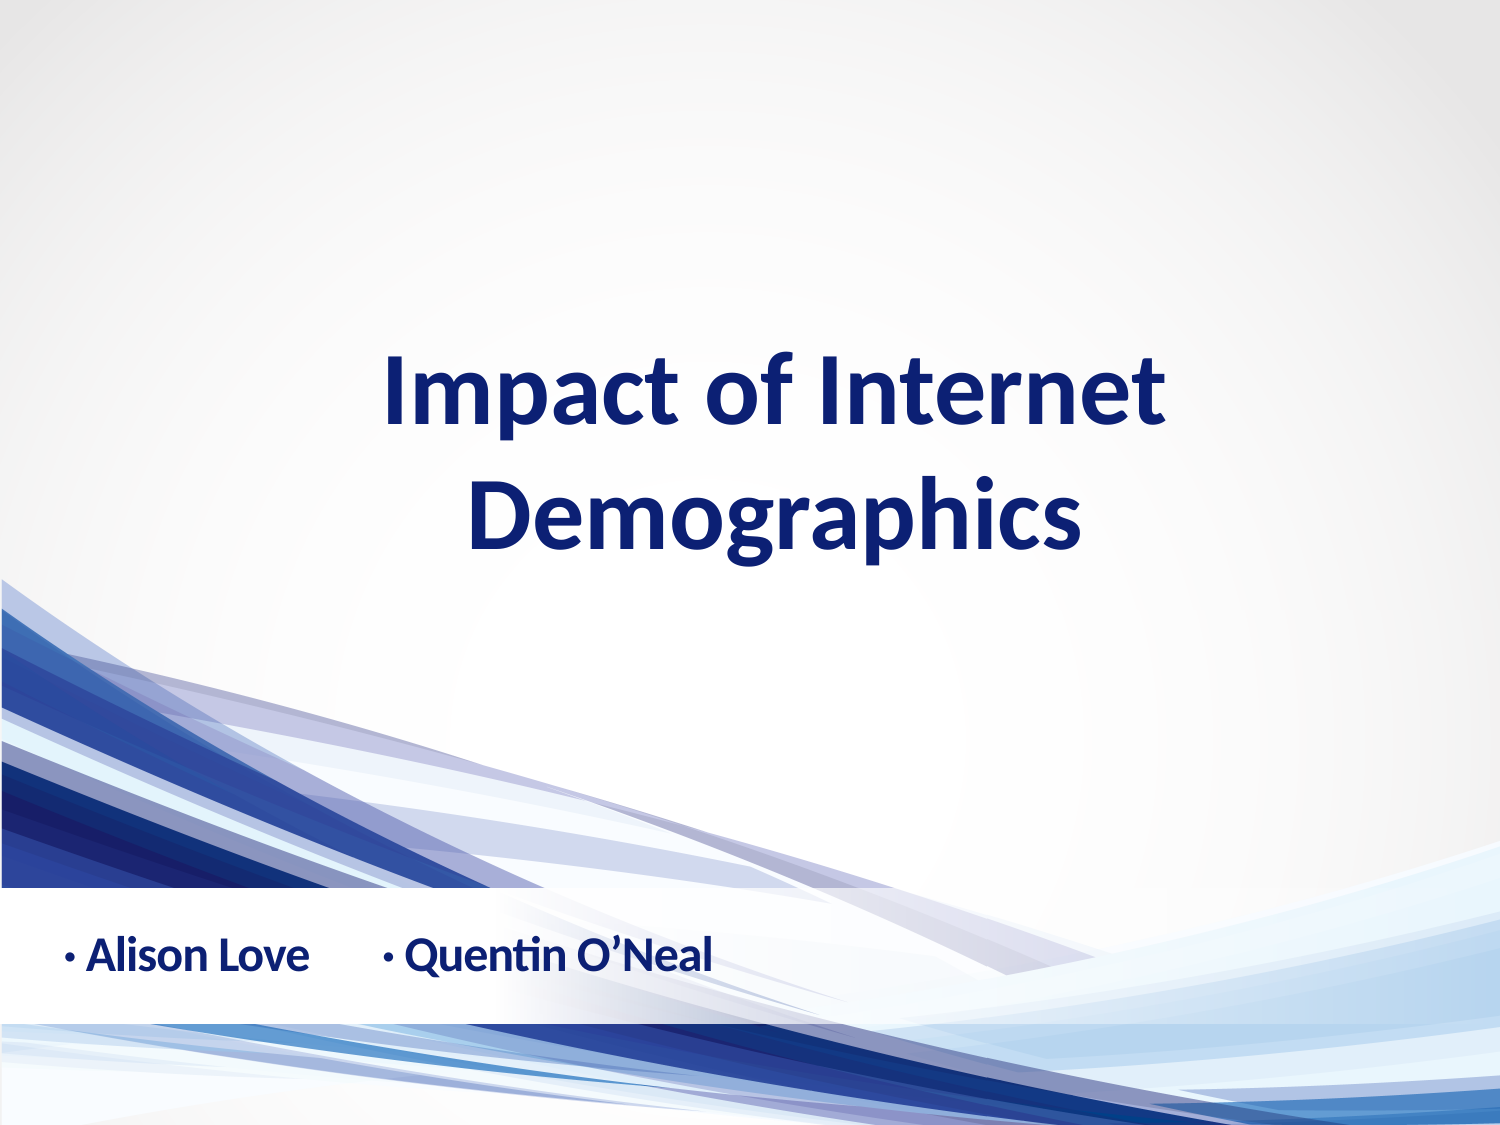

Impact of Internet Demographics

· Alison Love

· Quentin O’Neal